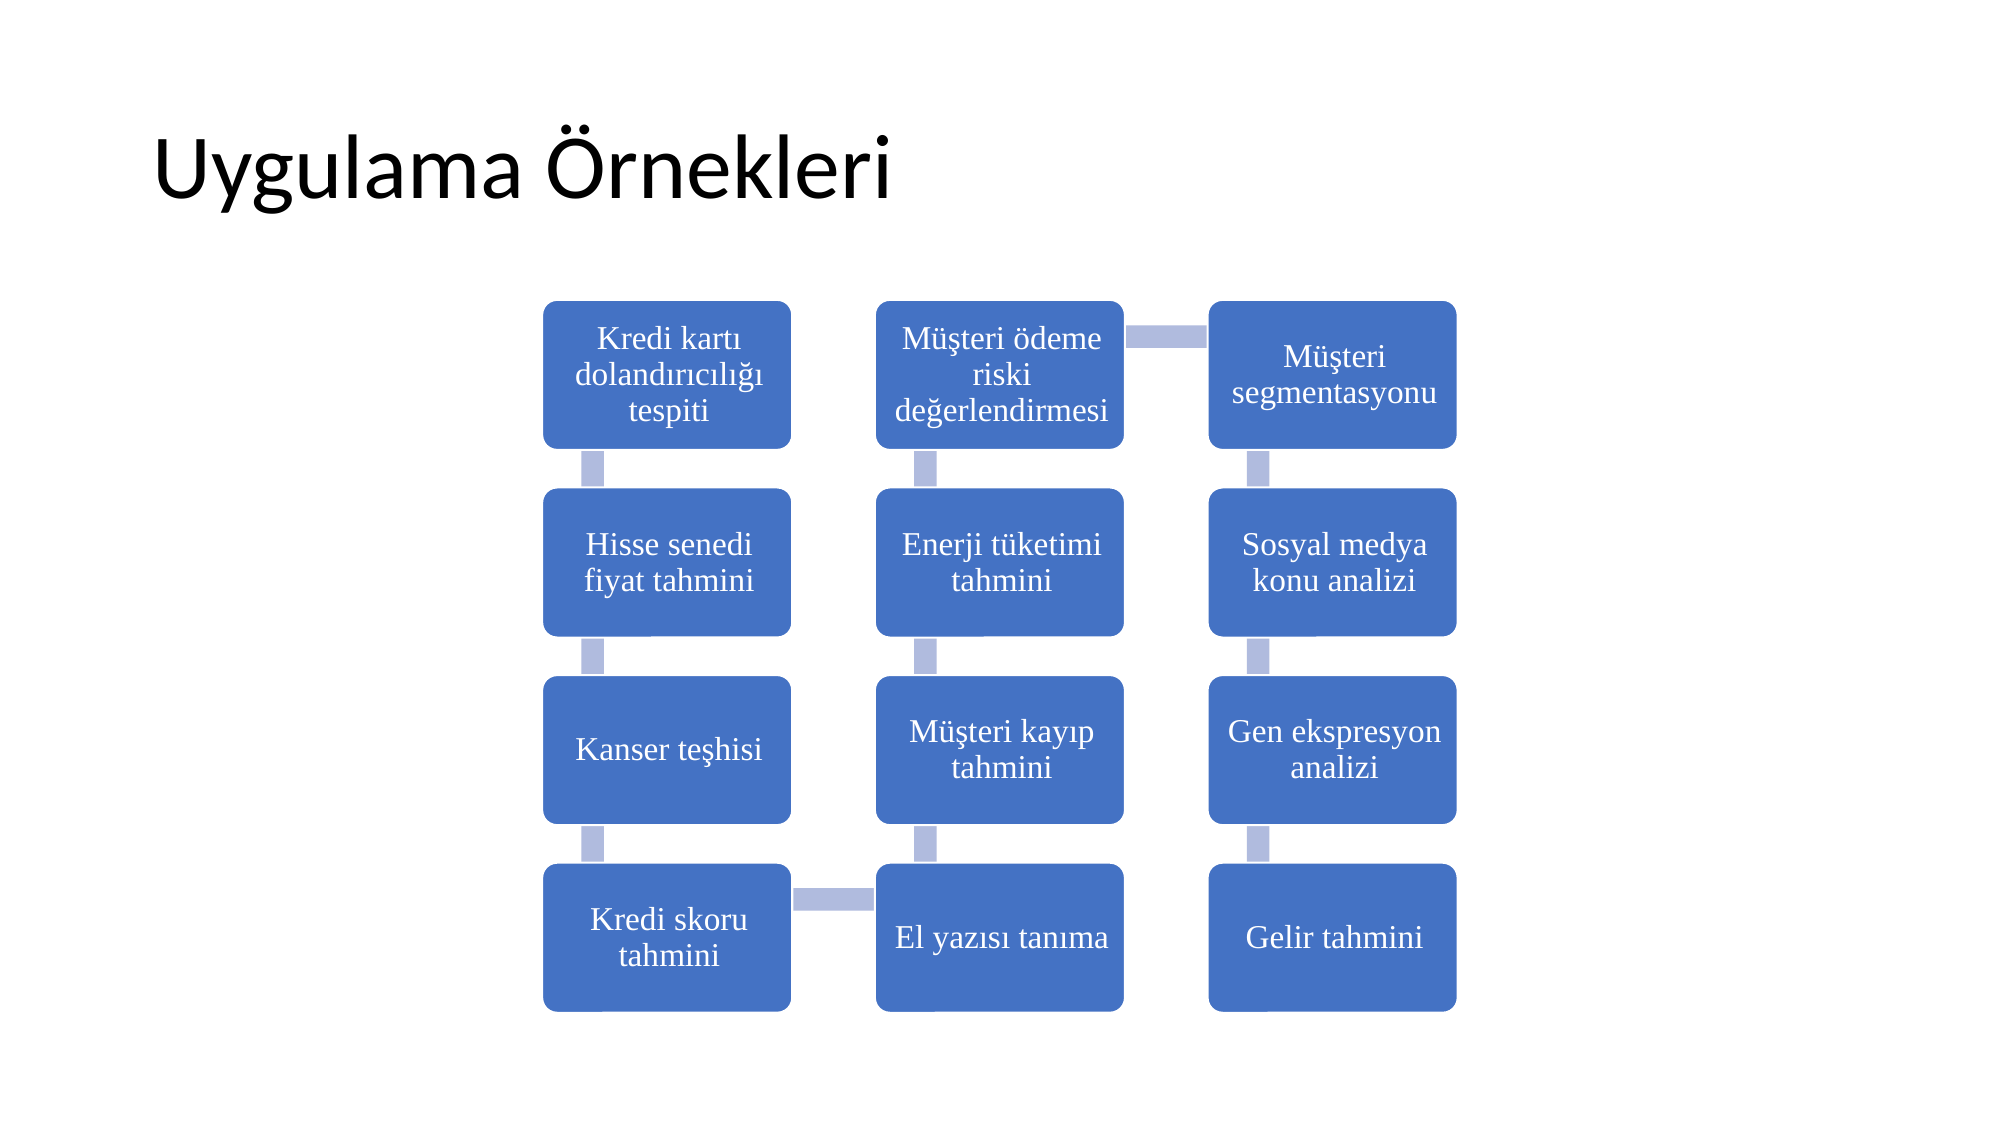

# Uygulama Örnekleri
Kredi kartı dolandırıcılığı tespiti
Hisse senedi fiyat tahmini
Kanser teşhisi
Kredi skoru tahmini
El yazısı tanıma
Müşteri kayıp tahmini
Enerji tüketimi tahmini
Müşteri ödeme riski değerlendirmesi
Müşteri segmentasyonu
Sosyal medya konu analizi
Gen ekspresyon analizi
Gelir tahmini